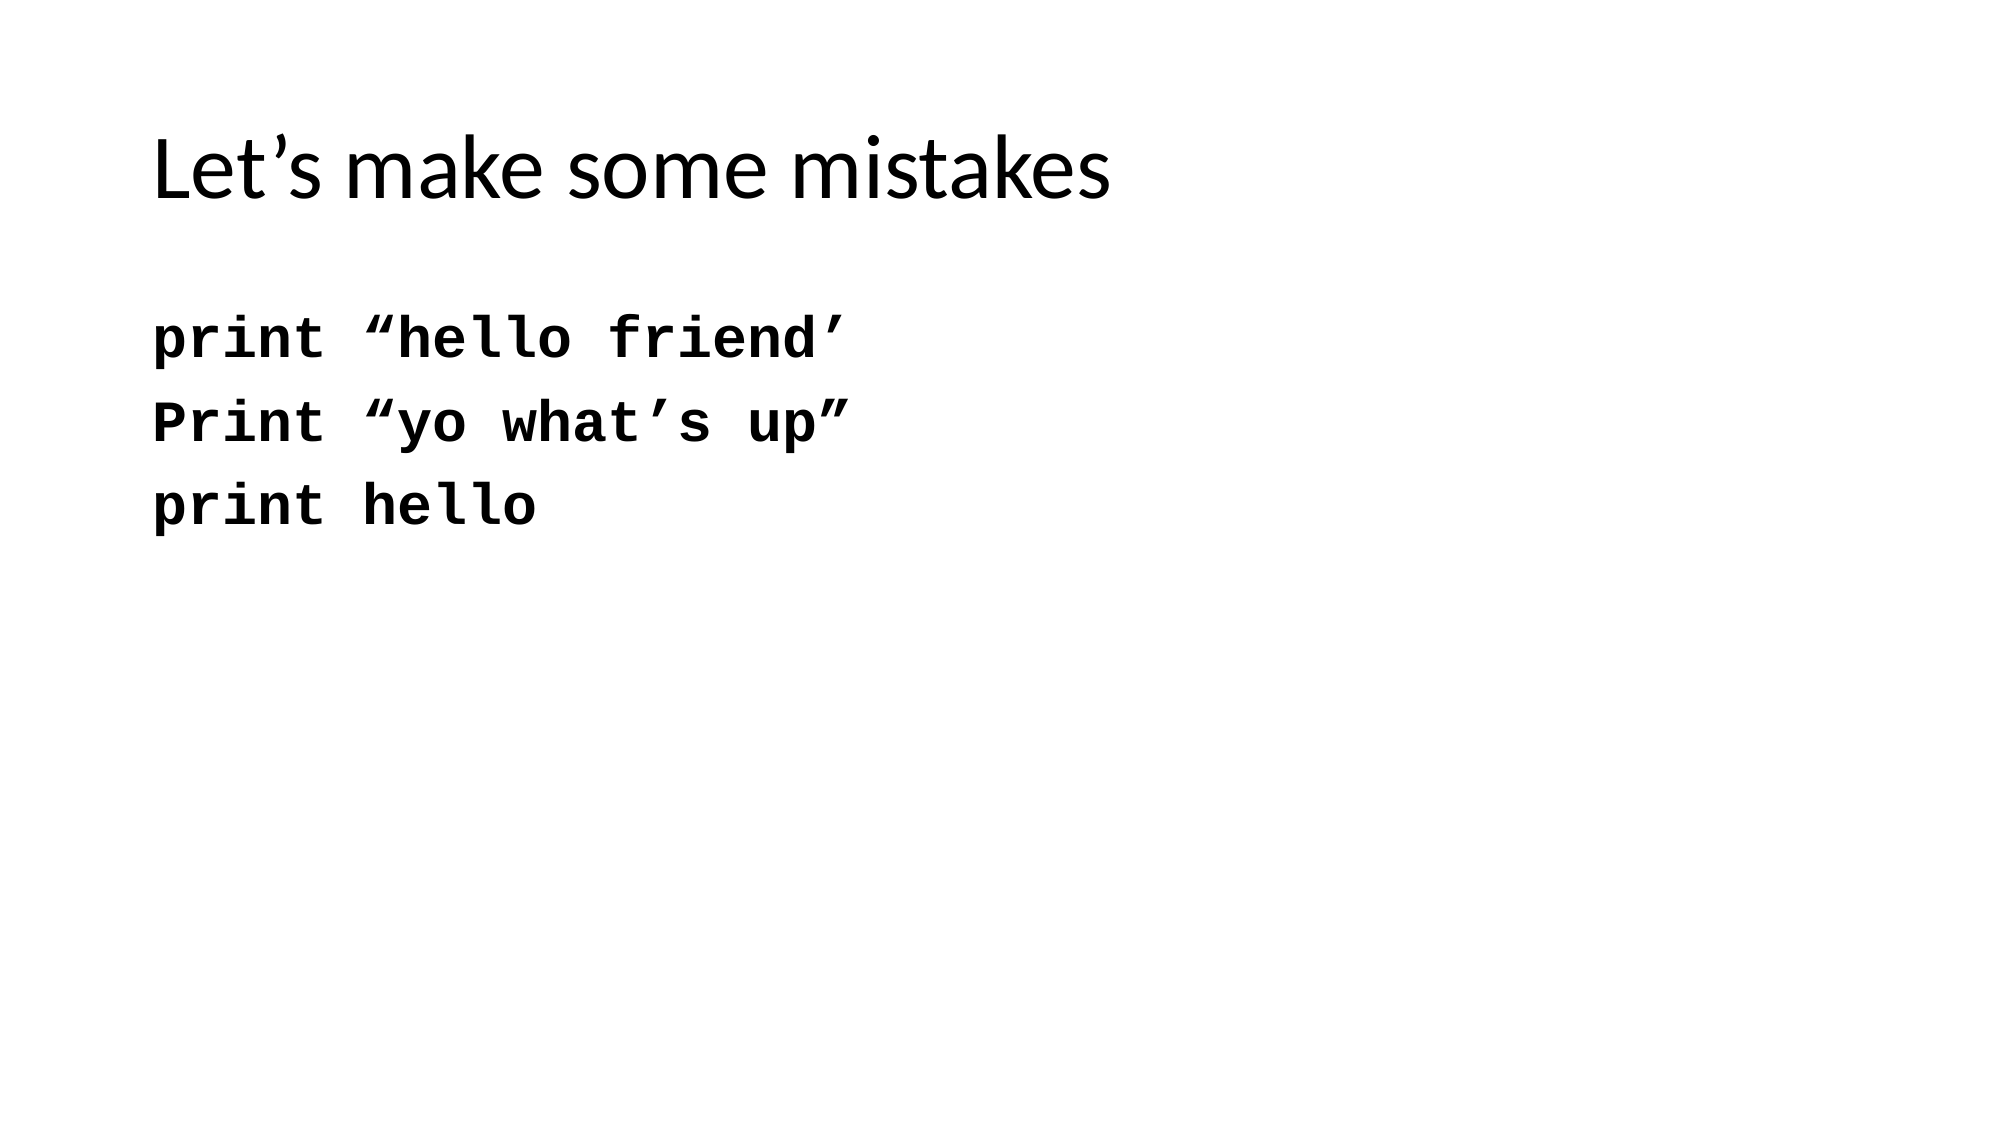

# Let’s make some mistakes
print “hello friend’
Print “yo what’s up”
print hello